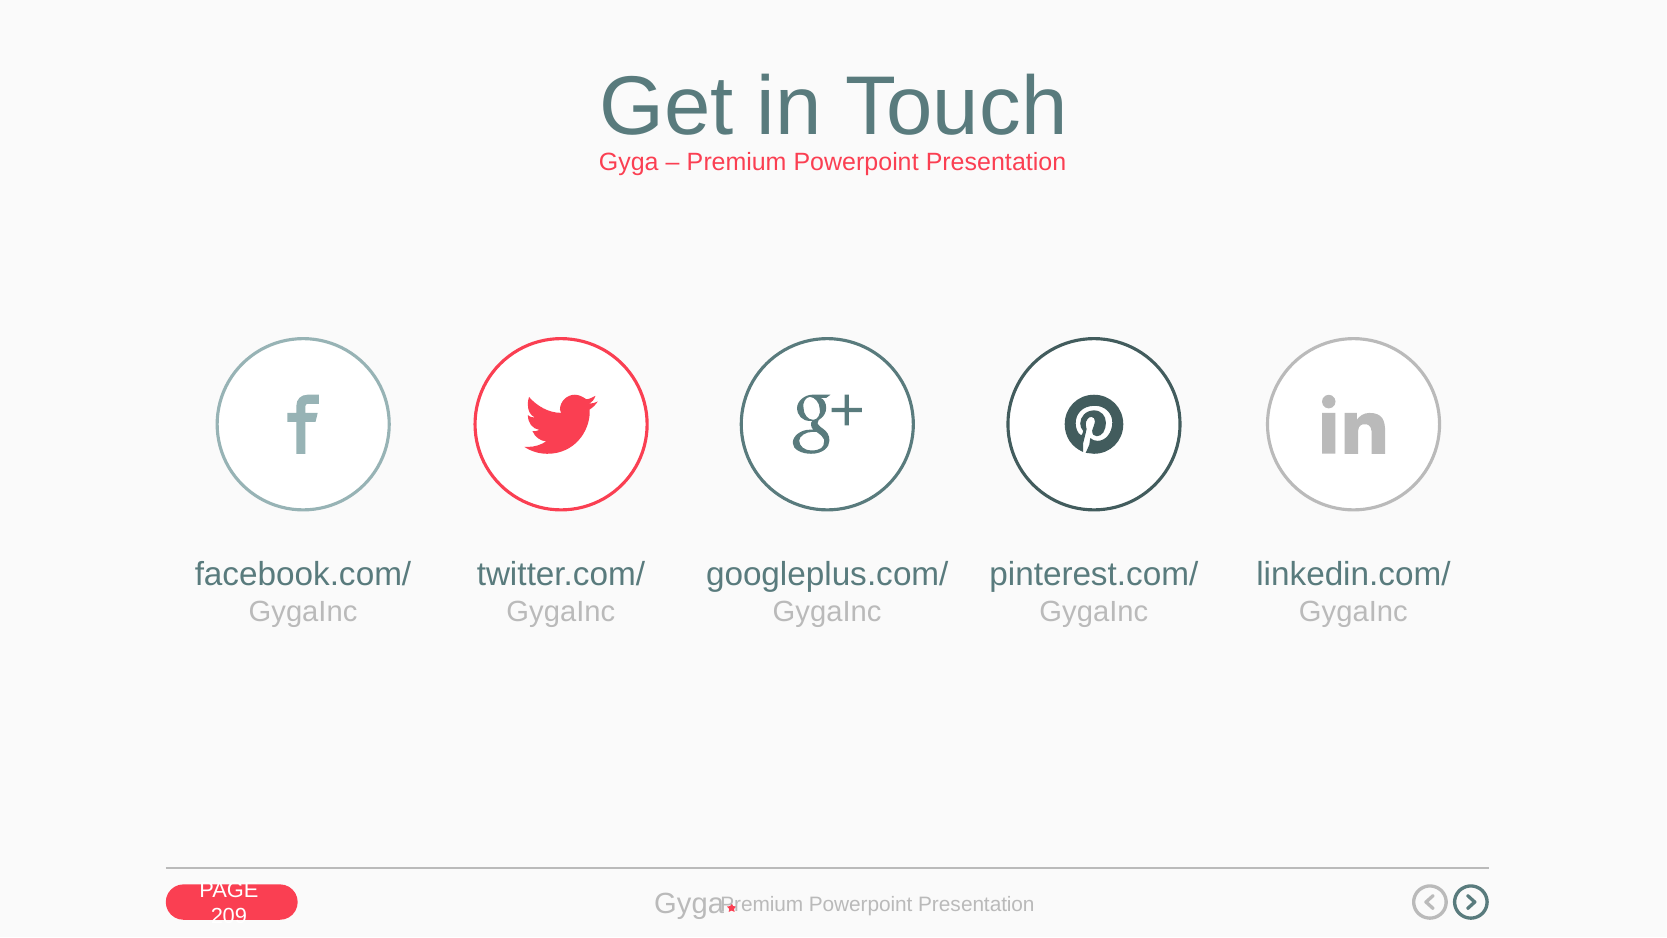

Get in Touch
Gyga – Premium Powerpoint Presentation

facebook.com/
GygaInc
twitter.com/
GygaInc
googleplus.com/
GygaInc
pinterest.com/
GygaInc
linkedin.com/
GygaInc